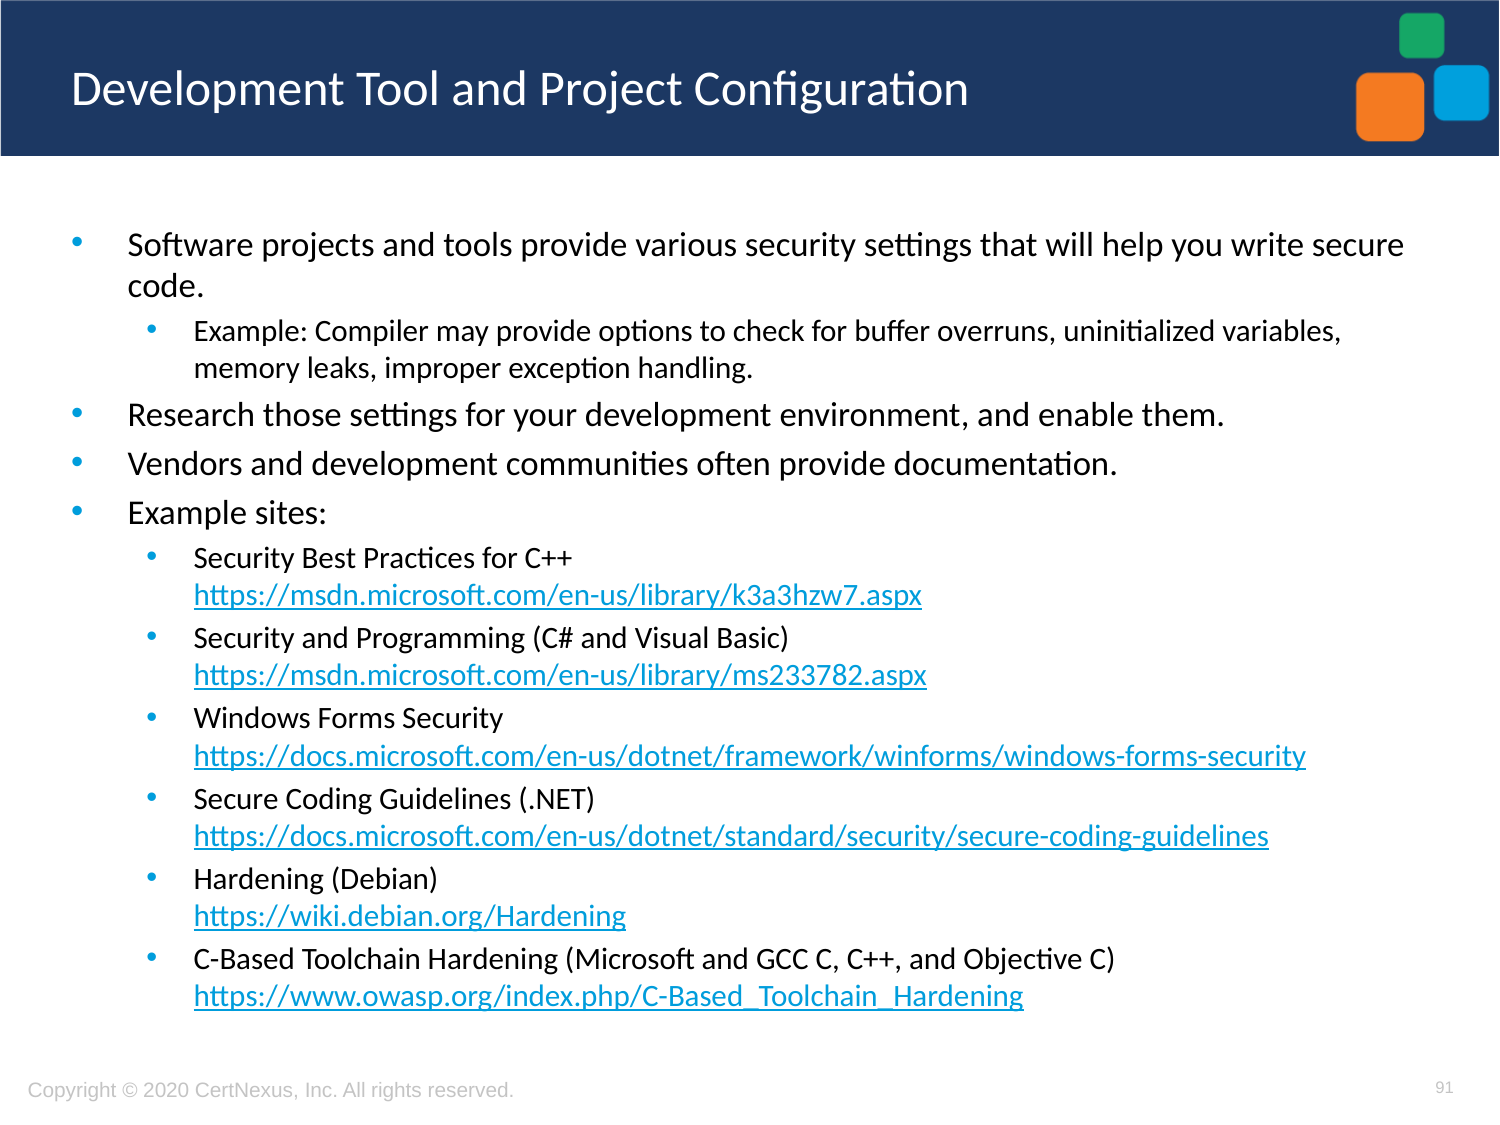

# Development Tool and Project Configuration
Software projects and tools provide various security settings that will help you write secure code.
Example: Compiler may provide options to check for buffer overruns, uninitialized variables, memory leaks, improper exception handling.
Research those settings for your development environment, and enable them.
Vendors and development communities often provide documentation.
Example sites:
Security Best Practices for C++
https://msdn.microsoft.com/en-us/library/k3a3hzw7.aspx
Security and Programming (C# and Visual Basic)
https://msdn.microsoft.com/en-us/library/ms233782.aspx
Windows Forms Security
https://docs.microsoft.com/en-us/dotnet/framework/winforms/windows-forms-security
Secure Coding Guidelines (.NET)
https://docs.microsoft.com/en-us/dotnet/standard/security/secure-coding-guidelines
Hardening (Debian)
https://wiki.debian.org/Hardening
C-Based Toolchain Hardening (Microsoft and GCC C, C++, and Objective C)
https://www.owasp.org/index.php/C-Based_Toolchain_Hardening
91